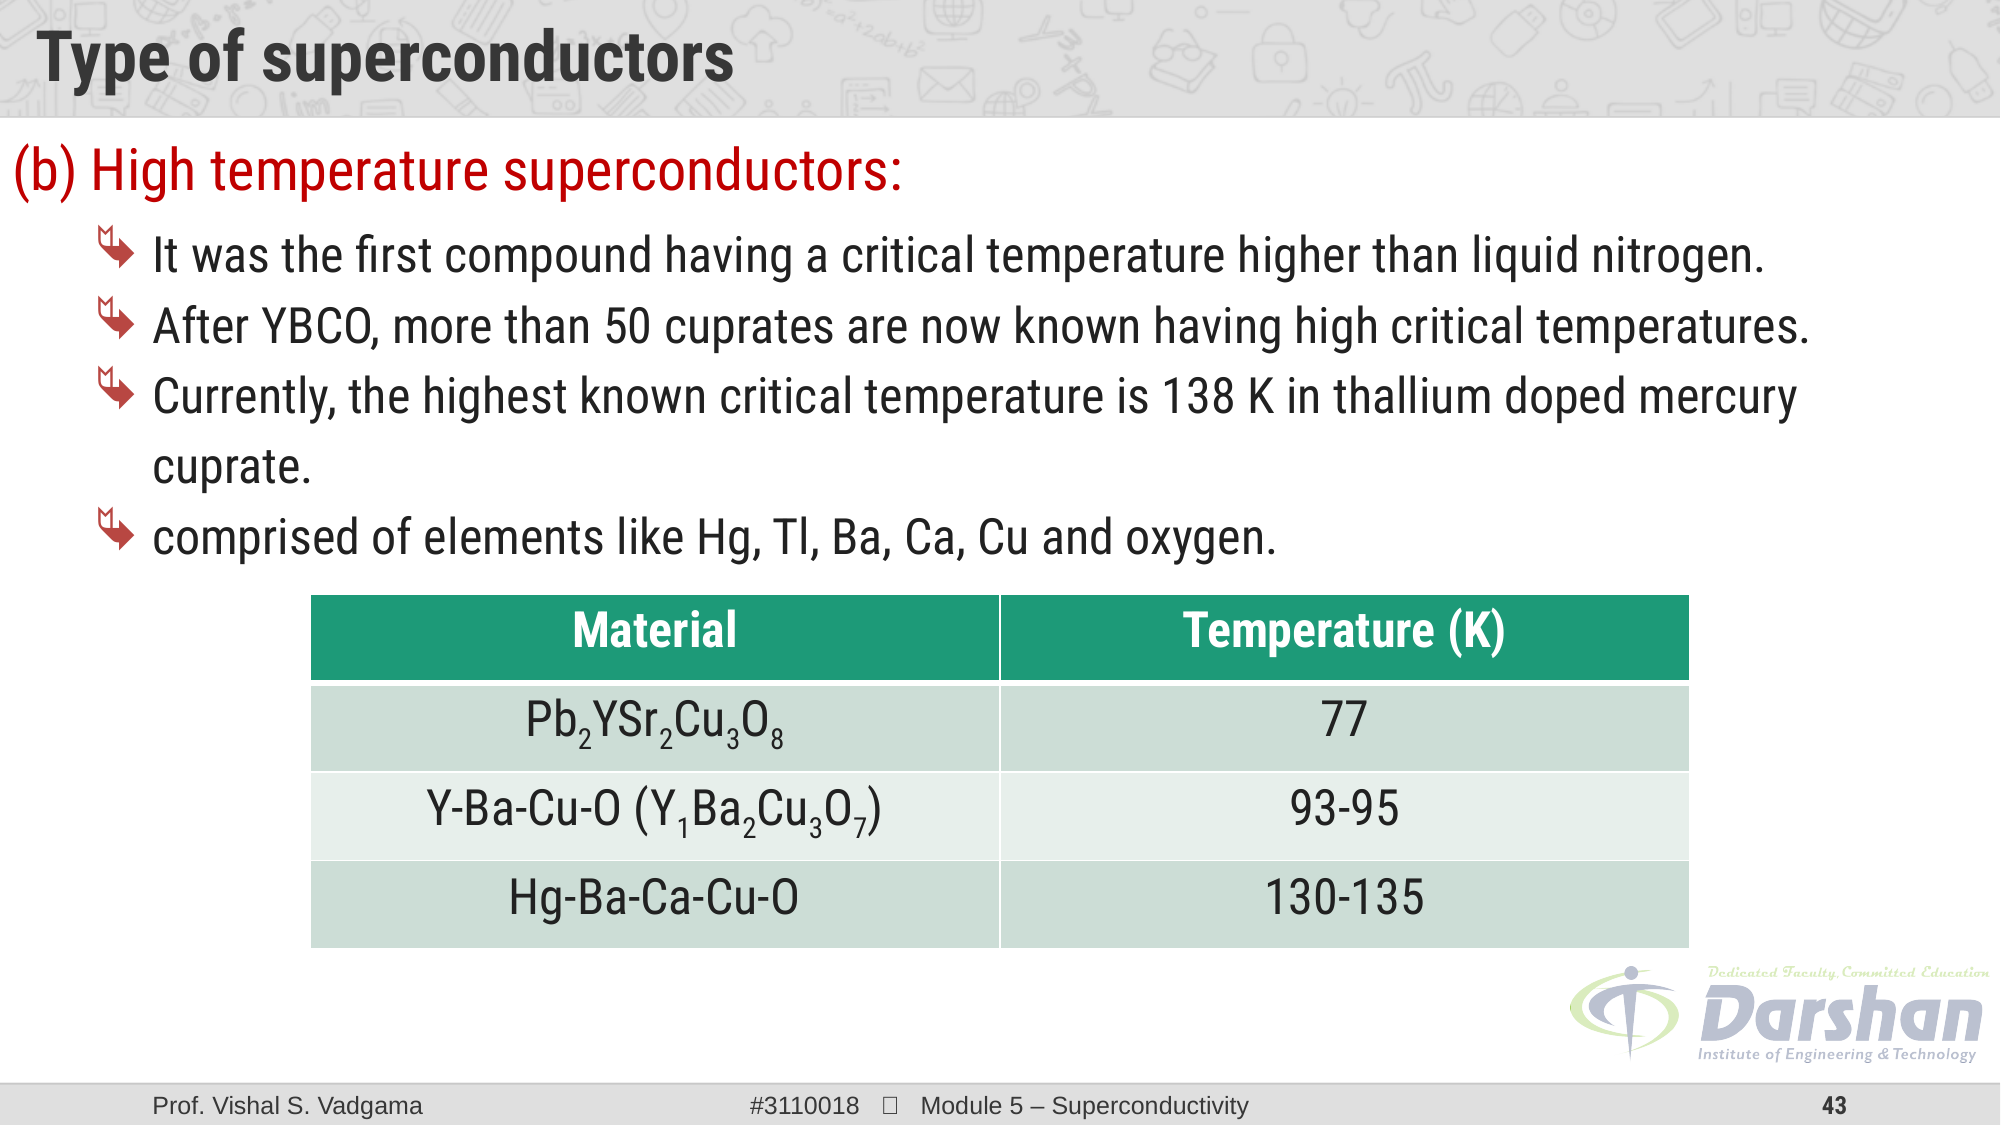

# Type of superconductors
(b) High temperature superconductors:
It was the first compound having a critical temperature higher than liquid nitrogen.
After YBCO, more than 50 cuprates are now known having high critical temperatures.
Currently, the highest known critical temperature is 138 K in thallium doped mercury
cuprate.
comprised of elements like Hg, Tl, Ba, Ca, Cu and oxygen.
| Material | Temperature (K) |
| --- | --- |
| Pb2YSr2Cu3O8 | 77 |
| Y-Ba-Cu-O (Y1Ba2Cu3O7) | 93-95 |
| Hg-Ba-Ca-Cu-O | 130-135 |